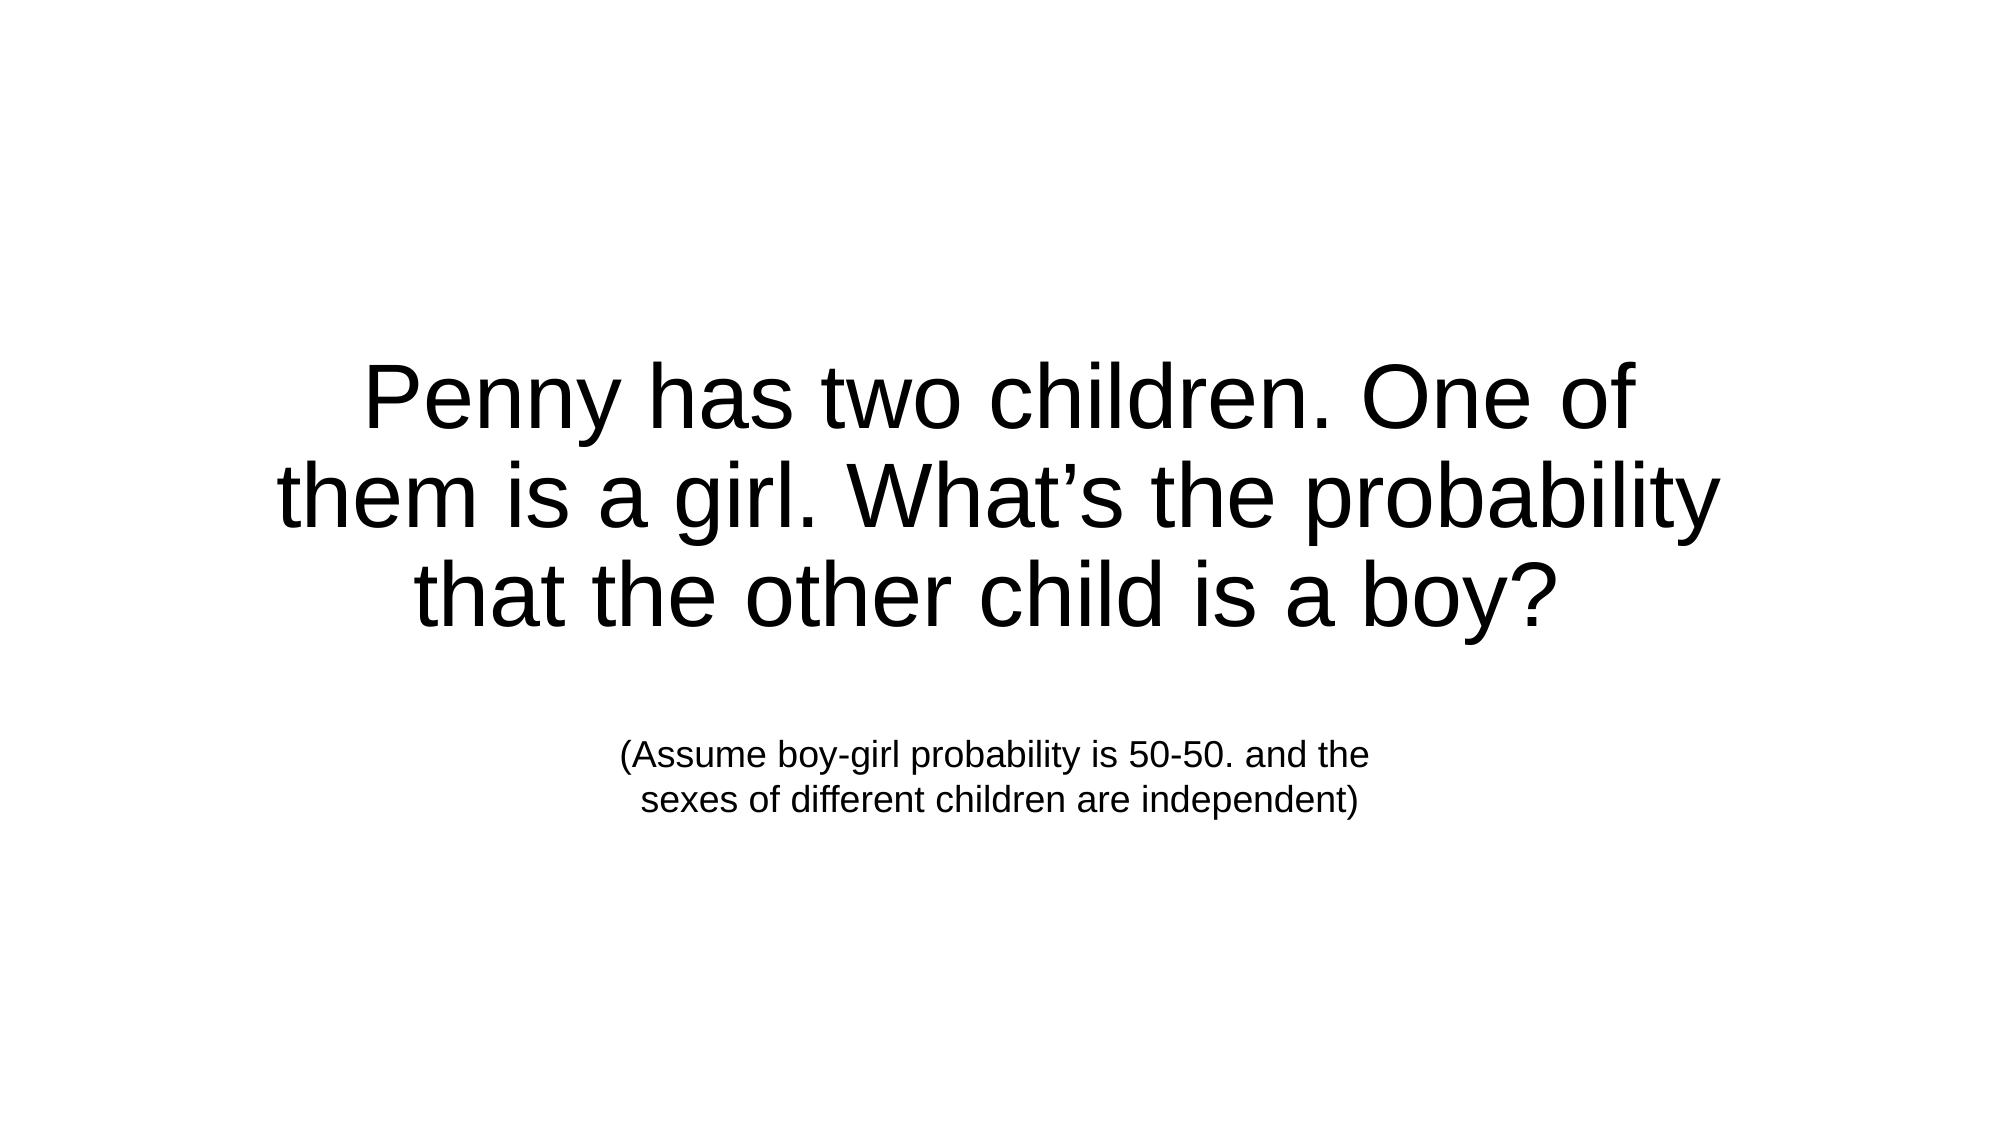

# Penny has two children. One of them is a girl. What’s the probability that the other child is a boy?
(Assume boy-girl probability is 50-50. and the
sexes of different children are independent)